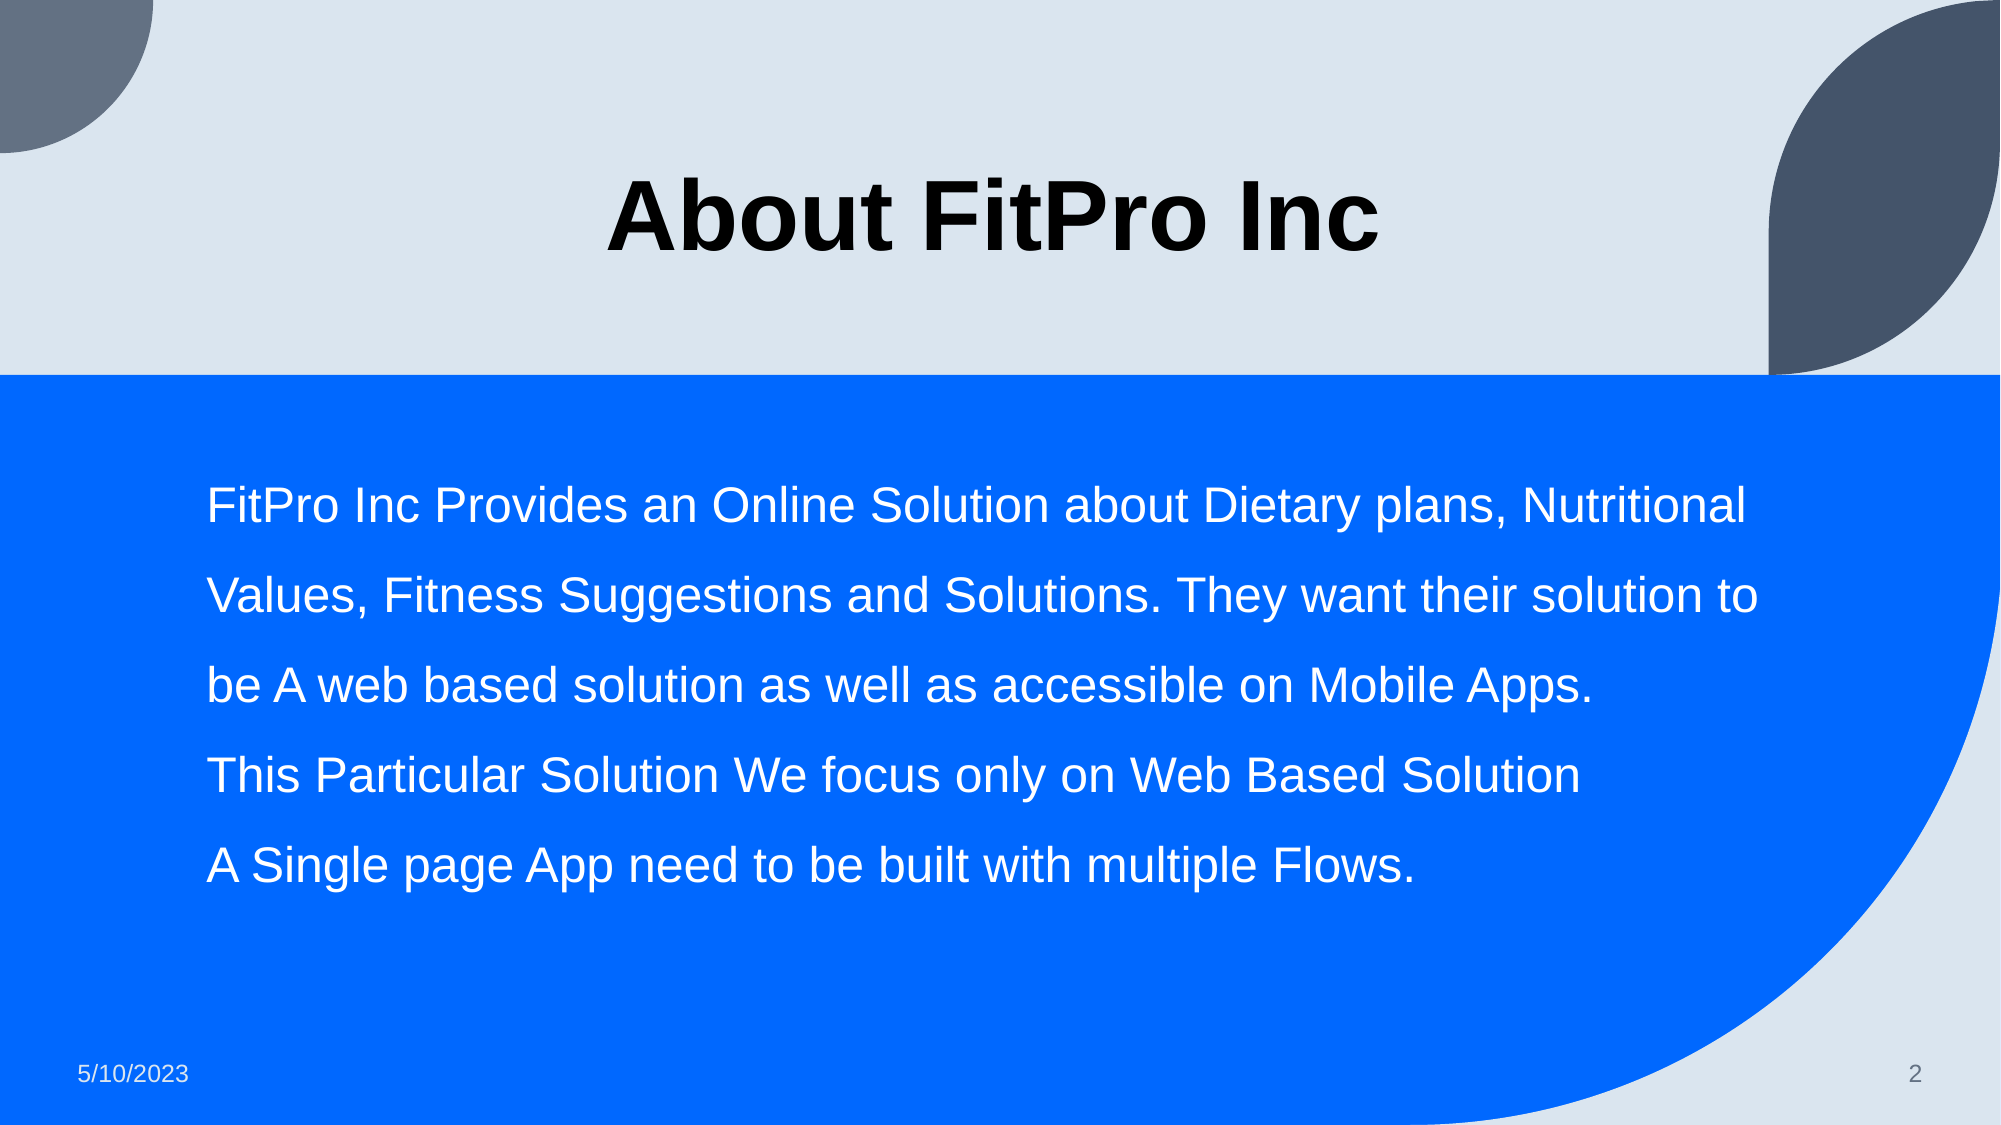

# About FitPro Inc
FitPro Inc Provides an Online Solution about Dietary plans, Nutritional Values, Fitness Suggestions and Solutions. They want their solution to be A web based solution as well as accessible on Mobile Apps.
This Particular Solution We focus only on Web Based Solution
A Single page App need to be built with multiple Flows.
5/10/2023
2